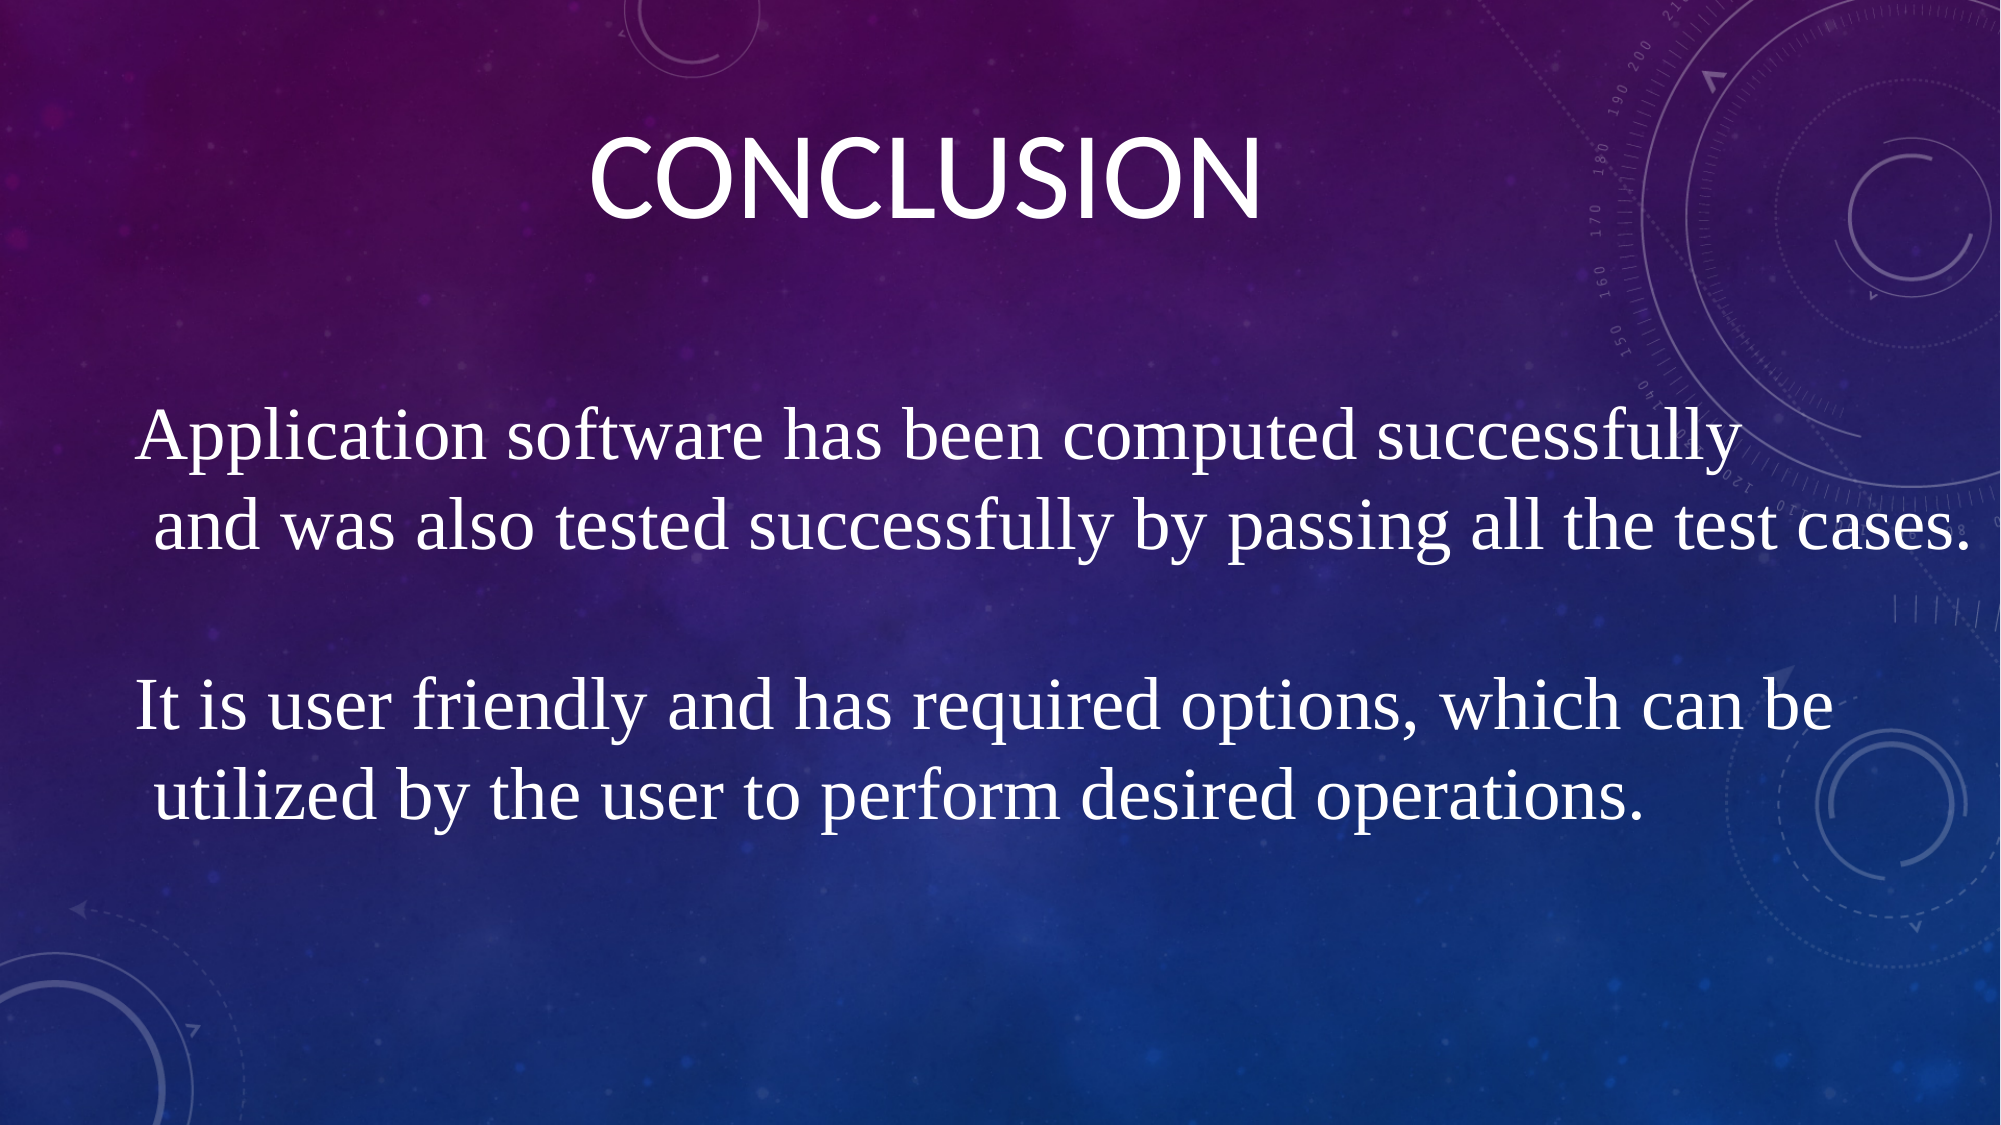

# CONCLUSION
Application software has been computed successfully
 and was also tested successfully by passing all the test cases.

It is user friendly and has required options, which can be
 utilized by the user to perform desired operations.